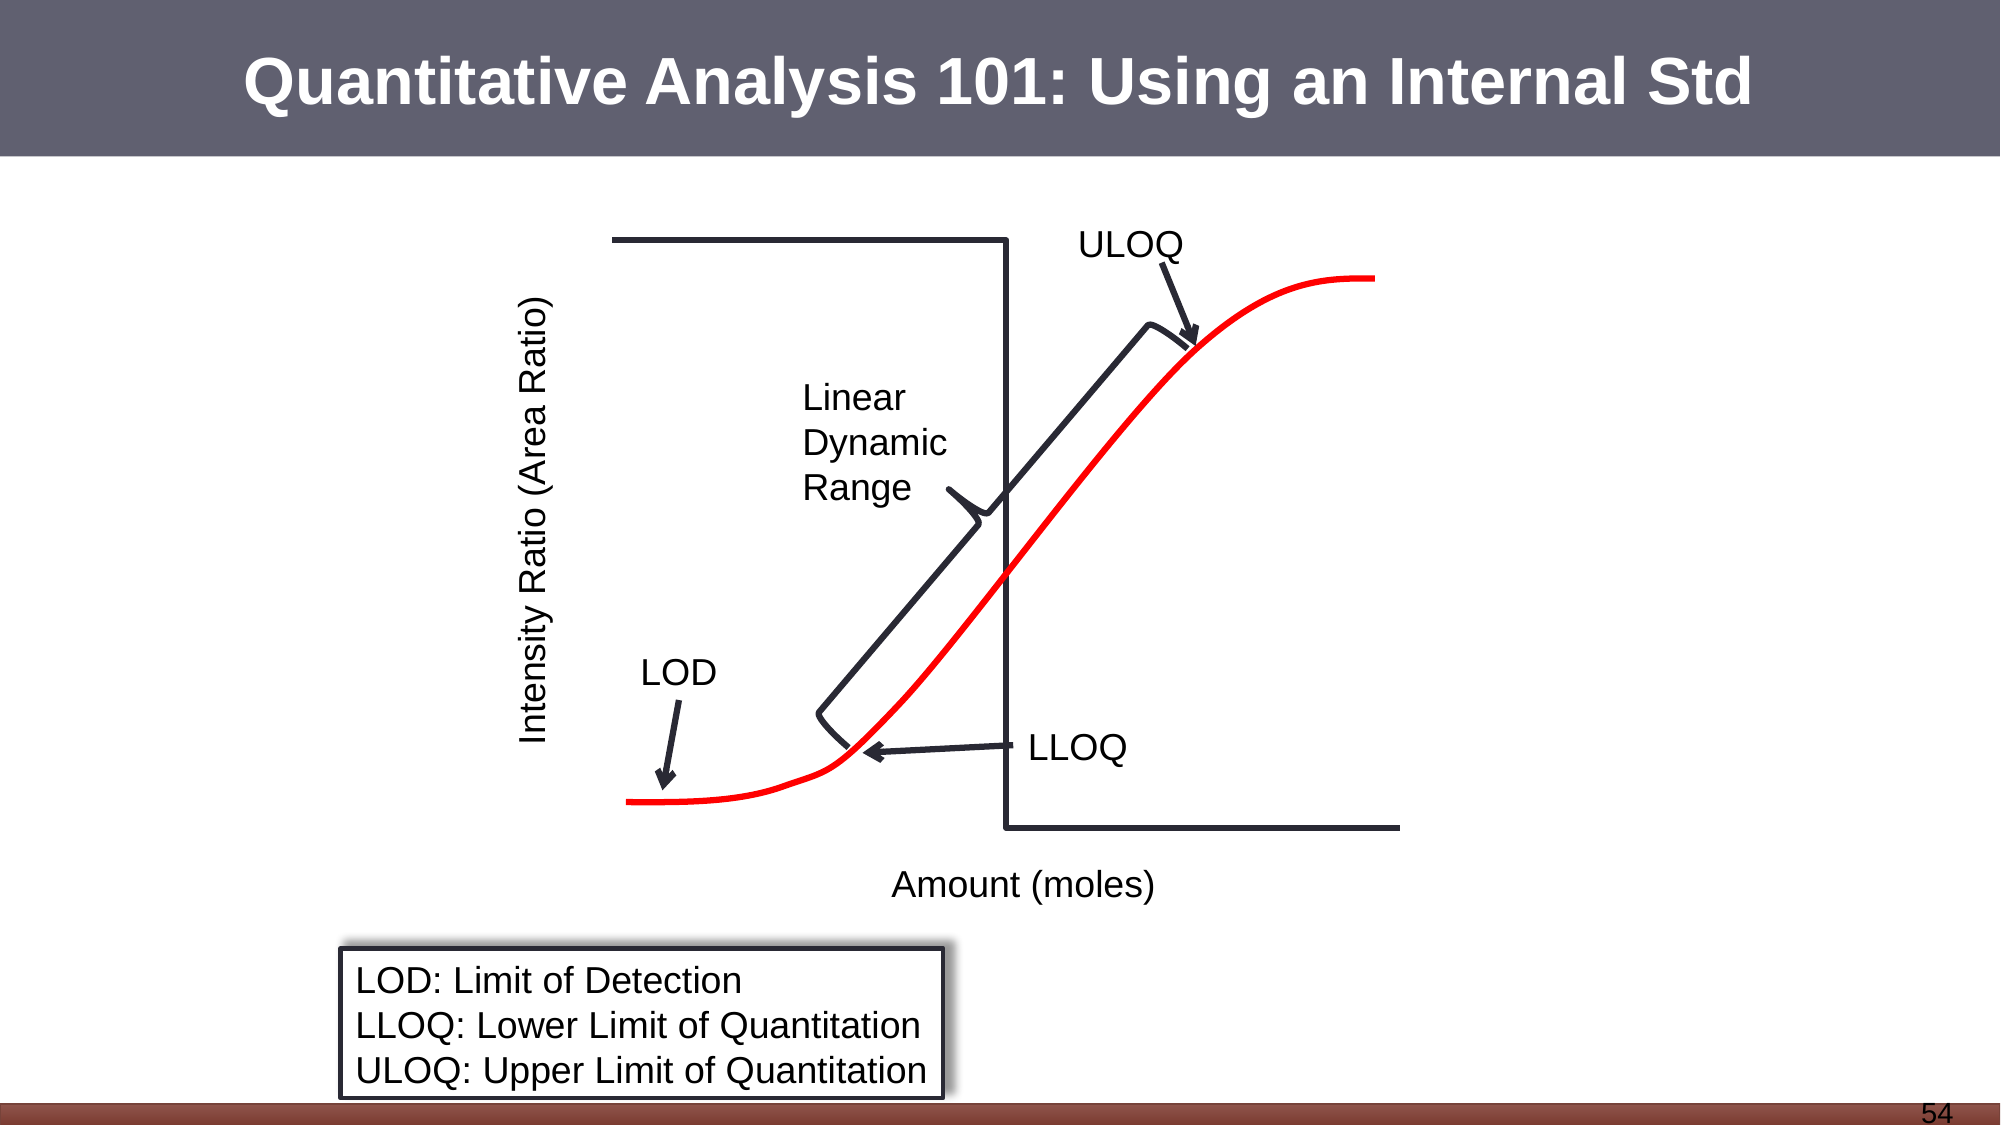

# Quantitative Analysis 101: Using an Internal Std
ULOQ

Linear Dynamic Range
LOD
LLOQ

Intensity Ratio (Area Ratio)
Amount (moles)
LOD: Limit of Detection
LLOQ: Lower Limit of Quantitation
ULOQ: Upper Limit of Quantitation
54